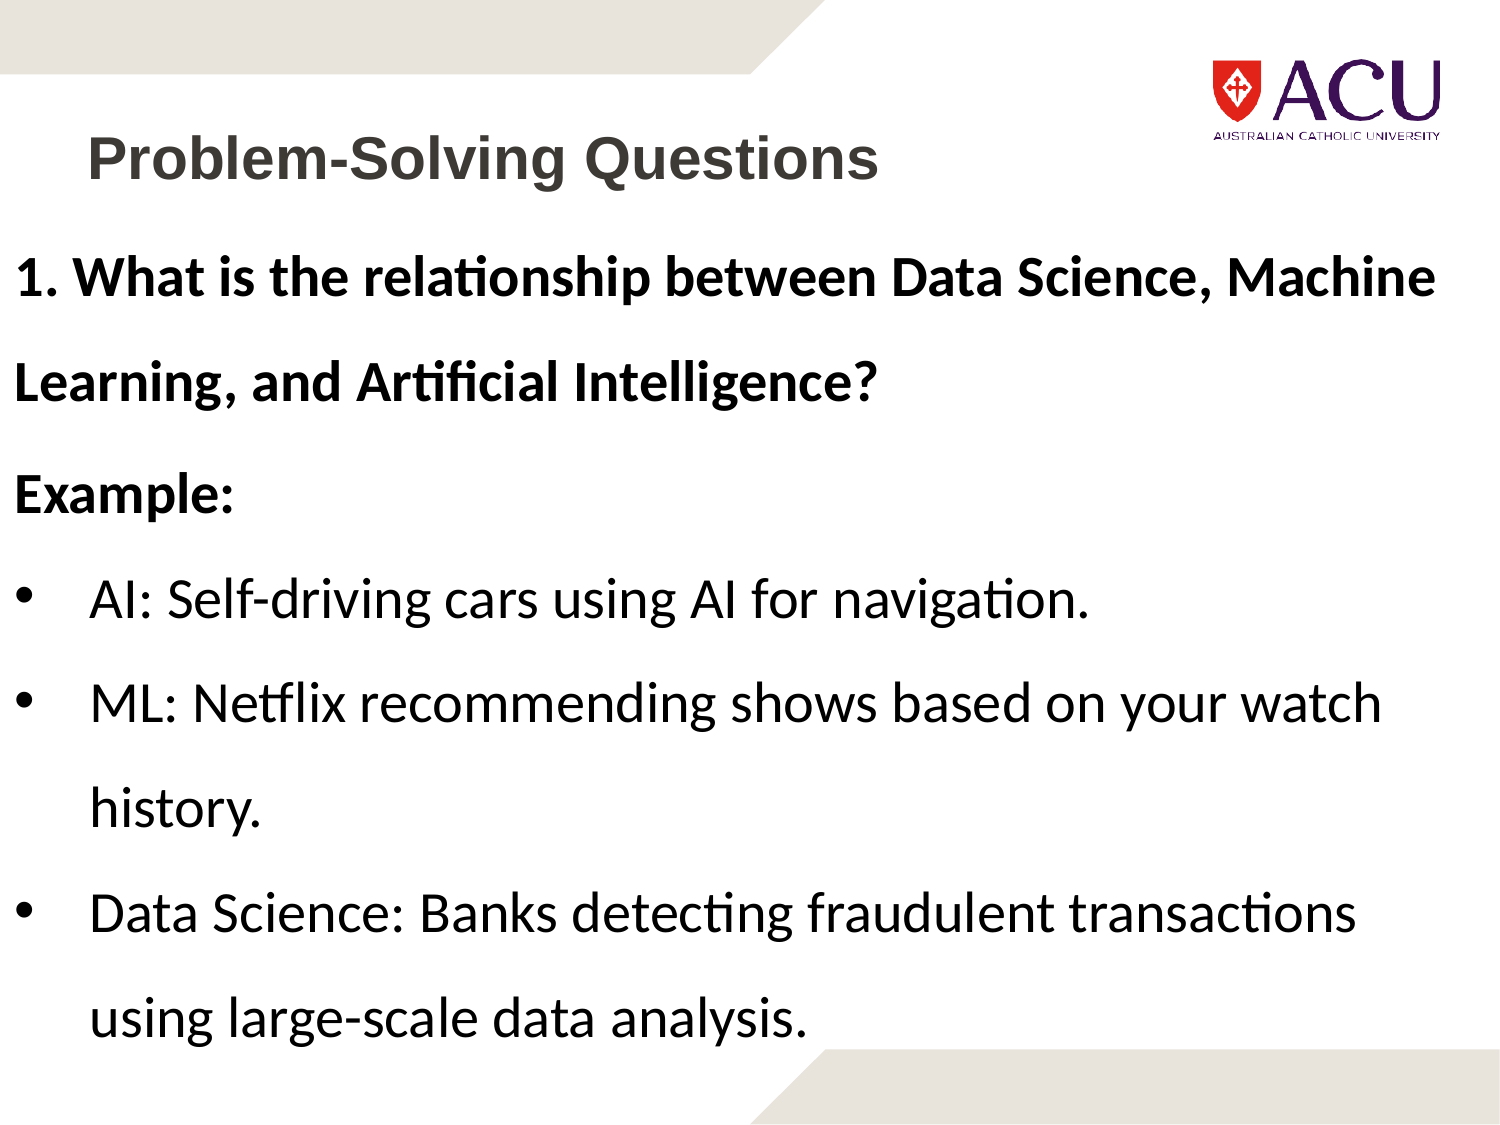

# Problem-Solving Questions
1. What is the relationship between Data Science, Machine Learning, and Artificial Intelligence?
Example:
AI: Self-driving cars using AI for navigation.
ML: Netflix recommending shows based on your watch history.
Data Science: Banks detecting fraudulent transactions using large-scale data analysis.